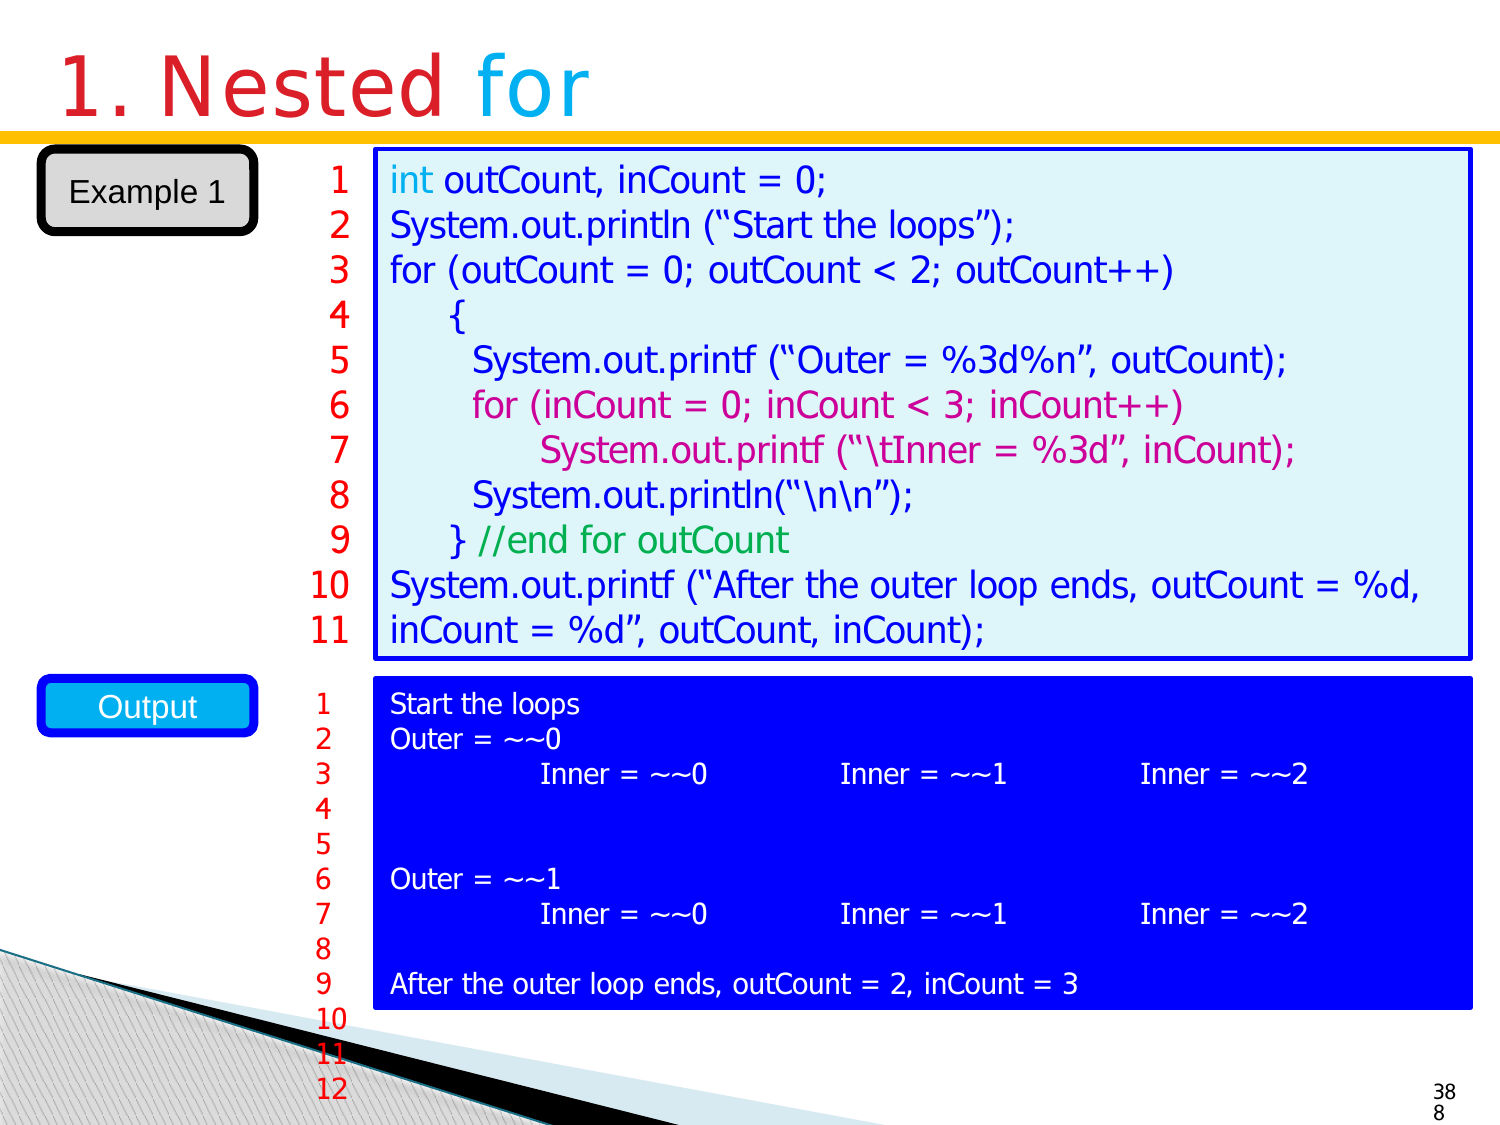

# 1. Nested for
Example 1
1
2
3
4
5
6
7
8
9
10
11
int outCount, inCount = 0;
System.out.println (“Start the loops”);
for (outCount = 0; outCount < 2; outCount++)
     {
       System.out.printf (“Outer = %3d%n”, outCount);
       for (inCount = 0; inCount < 3; inCount++)
	System.out.printf (“\tInner = %3d”, inCount);
       System.out.println(“\n\n”);
     } //end for outCount
System.out.printf (“After the outer loop ends, outCount = %d, inCount = %d”, outCount, inCount);
Output
1
2
3
4
5
6
7
8
9
10
11
12
Start the loops
Outer = ~~0
	Inner = ~~0	Inner = ~~1	Inner = ~~2

Outer = ~~1
	Inner = ~~0	Inner = ~~1	Inner = ~~2

After the outer loop ends, outCount = 2, inCount = 3
388